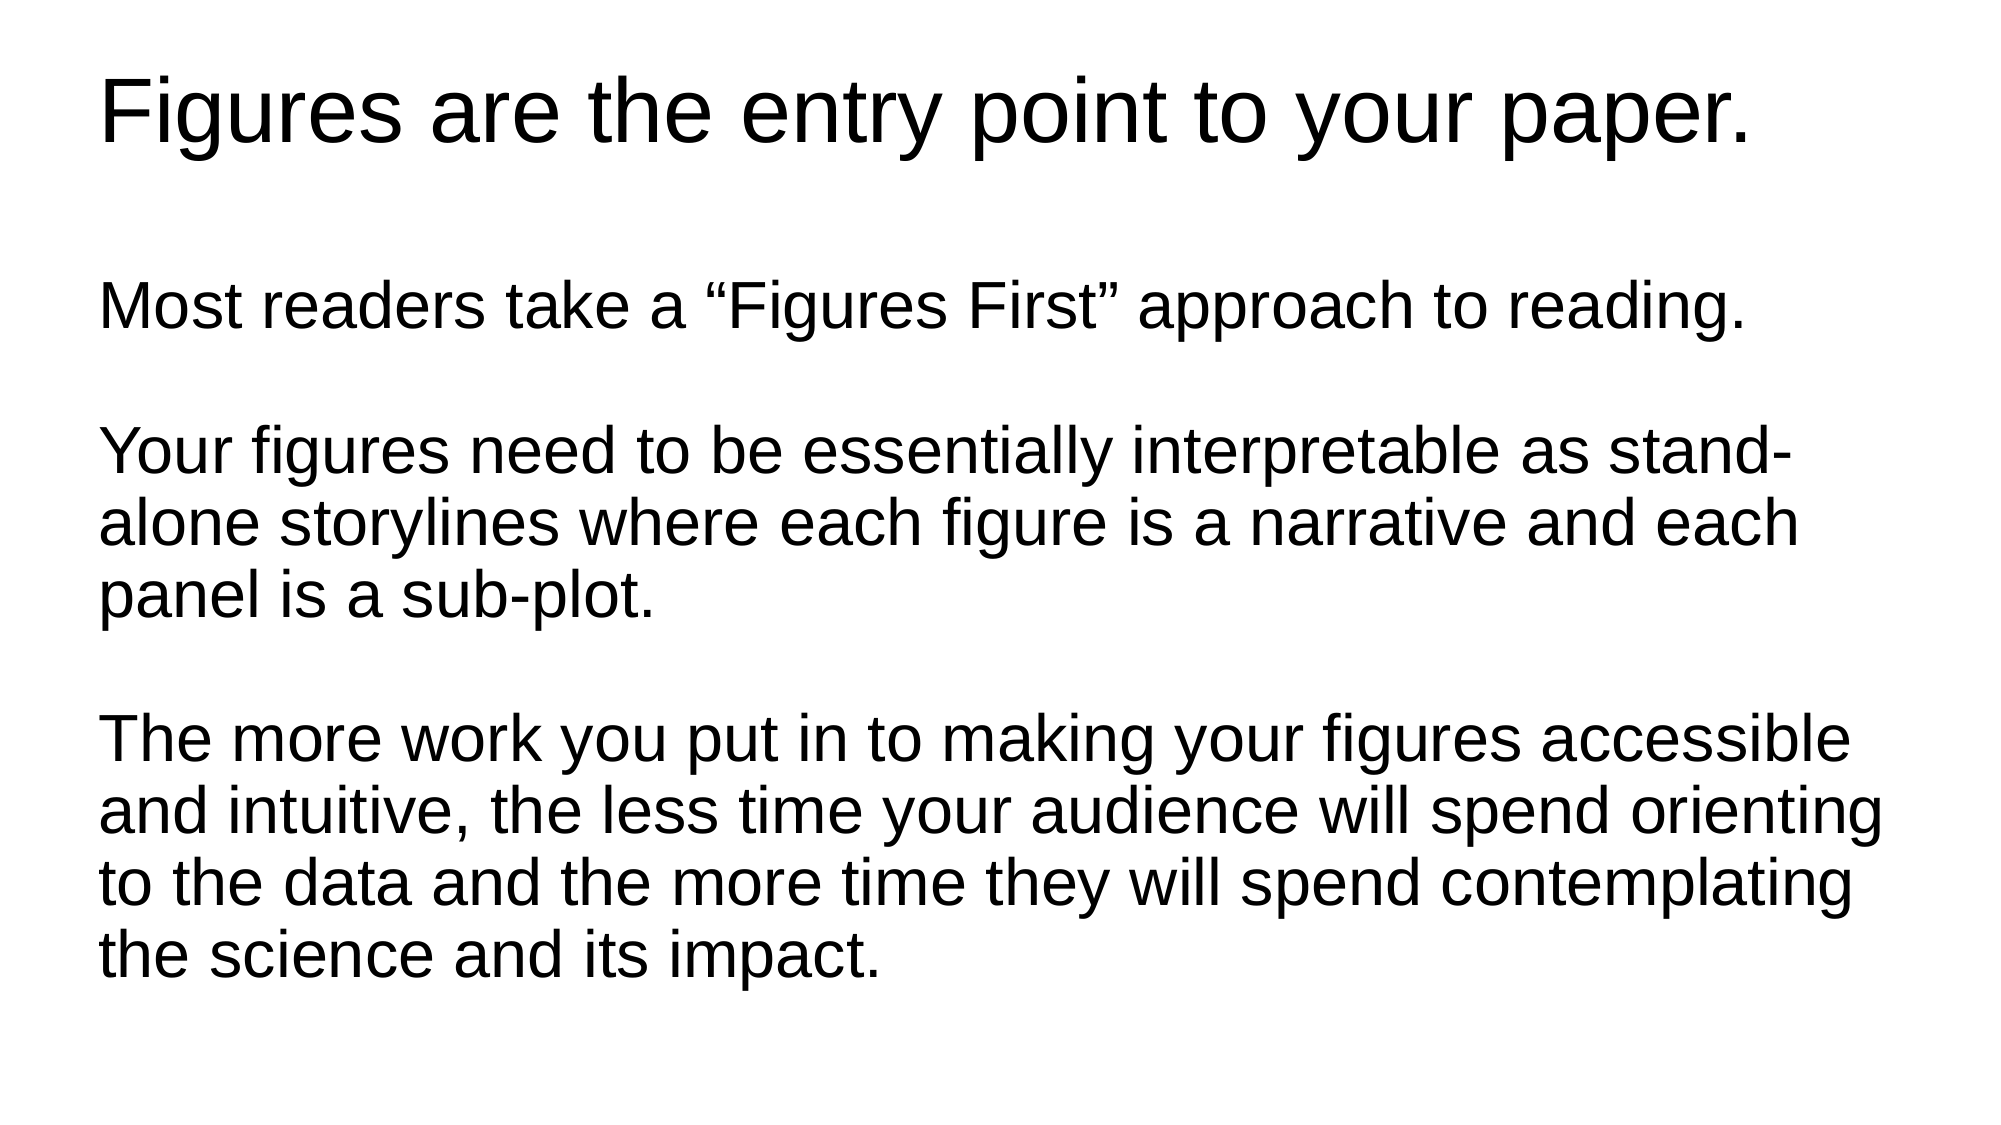

# Figures are the entry point to your paper.
Most readers take a “Figures First” approach to reading.

Your figures need to be essentially interpretable as stand-alone storylines where each figure is a narrative and each panel is a sub-plot.

The more work you put in to making your figures accessible and intuitive, the less time your audience will spend orienting to the data and the more time they will spend contemplating the science and its impact.